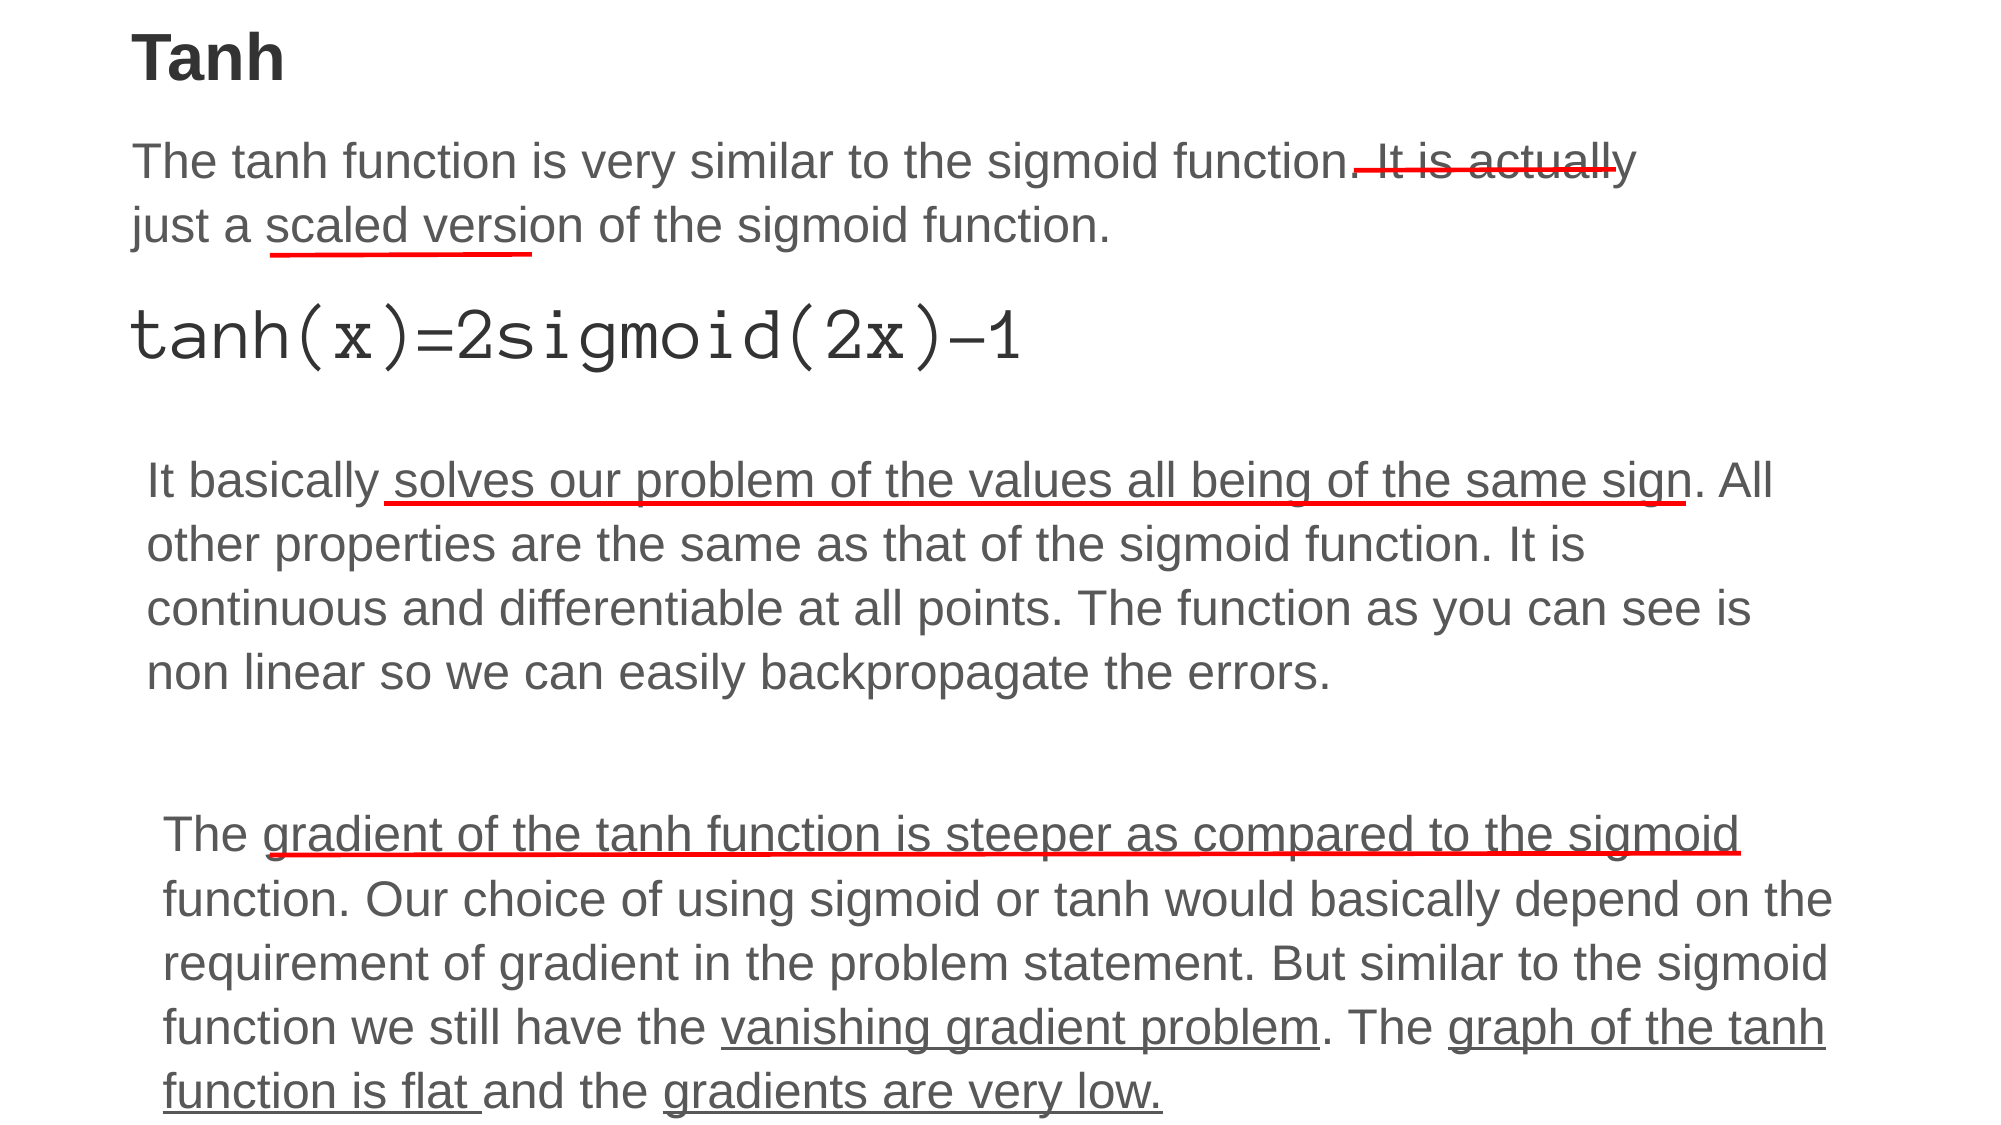

Tanh
The tanh function is very similar to the sigmoid function. It is actually just a scaled version of the sigmoid function.
tanh(x)=2sigmoid(2x)-1
It basically solves our problem of the values all being of the same sign. All other properties are the same as that of the sigmoid function. It is continuous and differentiable at all points. The function as you can see is non linear so we can easily backpropagate the errors.
The gradient of the tanh function is steeper as compared to the sigmoid function. Our choice of using sigmoid or tanh would basically depend on the requirement of gradient in the problem statement. But similar to the sigmoid function we still have the vanishing gradient problem. The graph of the tanh function is flat and the gradients are very low.